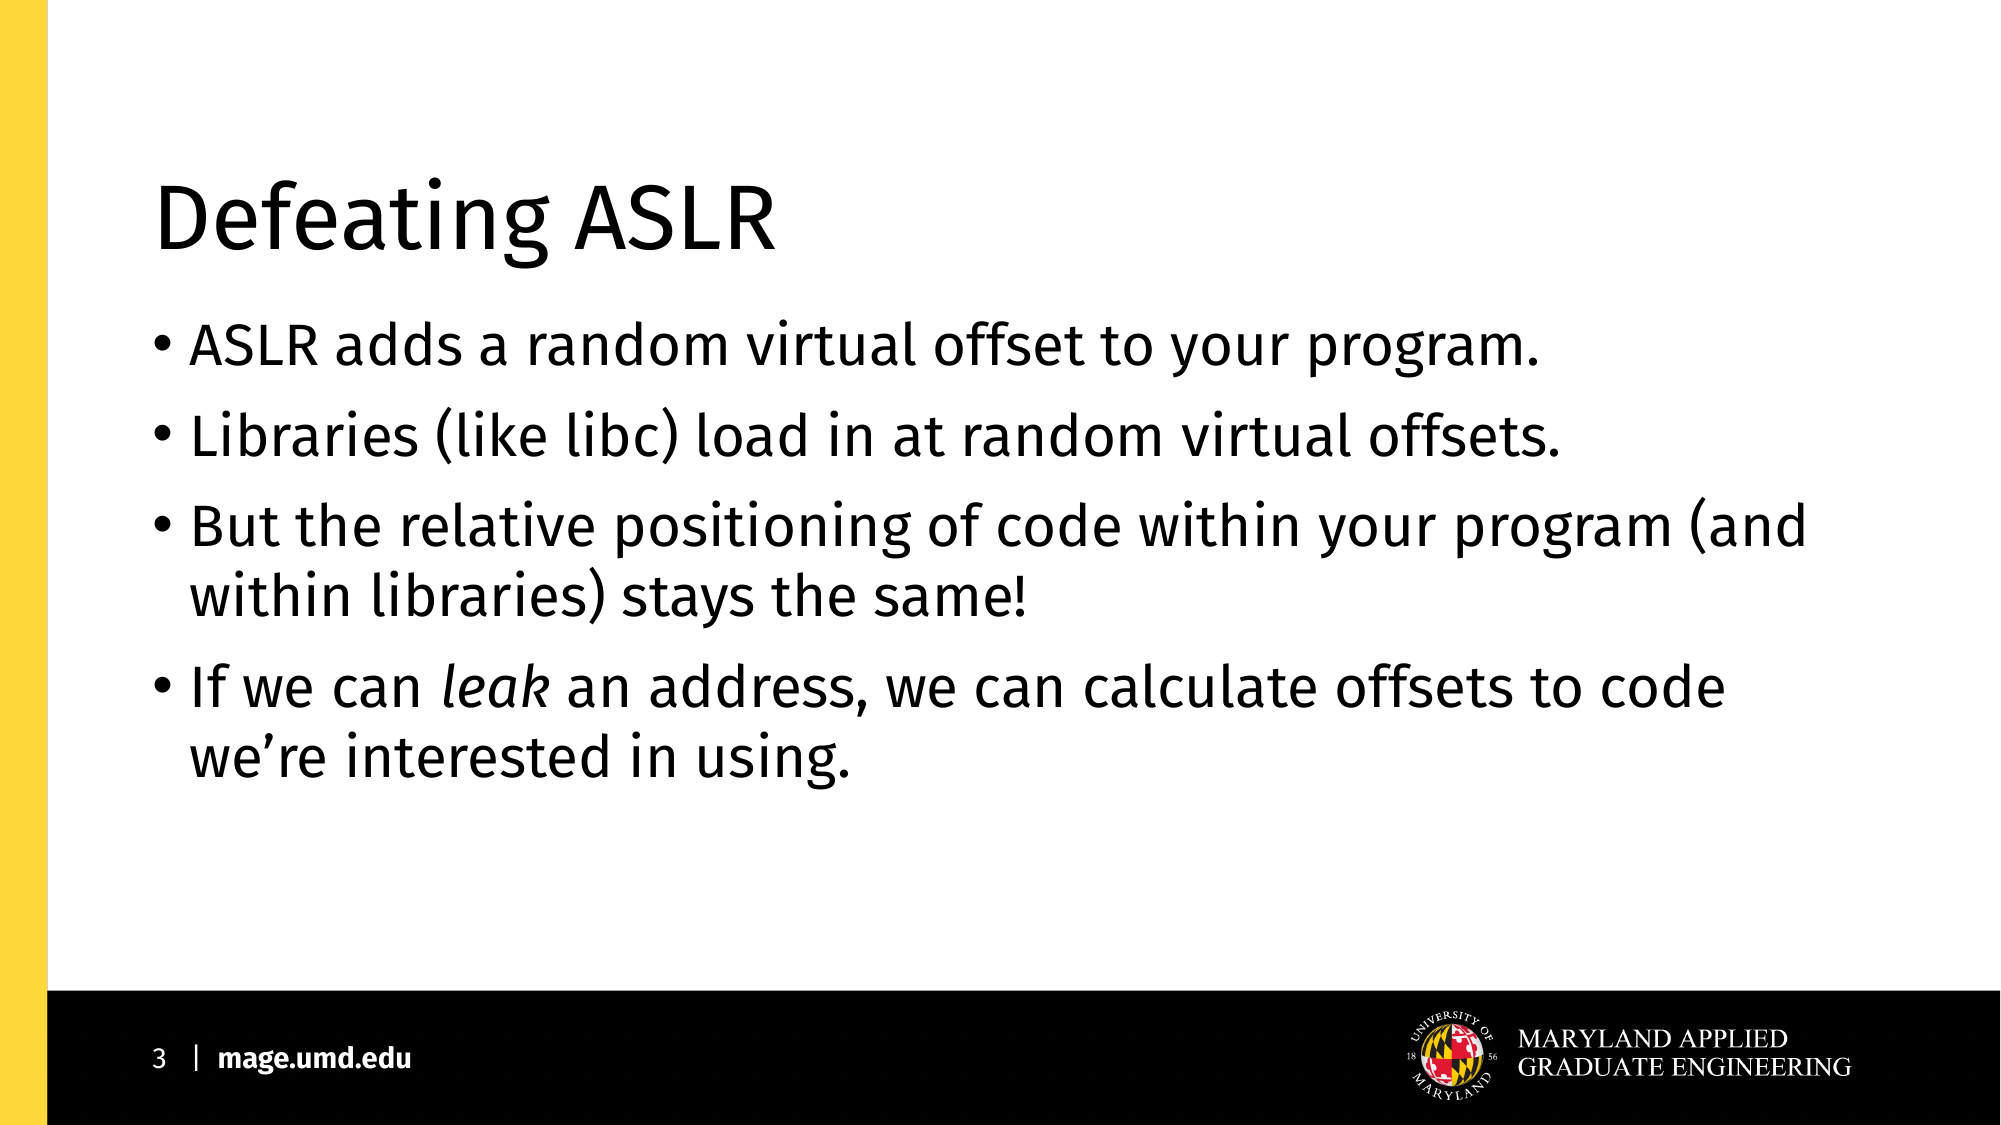

# Defeating ASLR
ASLR adds a random virtual offset to your program.
Libraries (like libc) load in at random virtual offsets.
But the relative positioning of code within your program (and within libraries) stays the same!
If we can leak an address, we can calculate offsets to code we’re interested in using.
3   |  mage.umd.edu